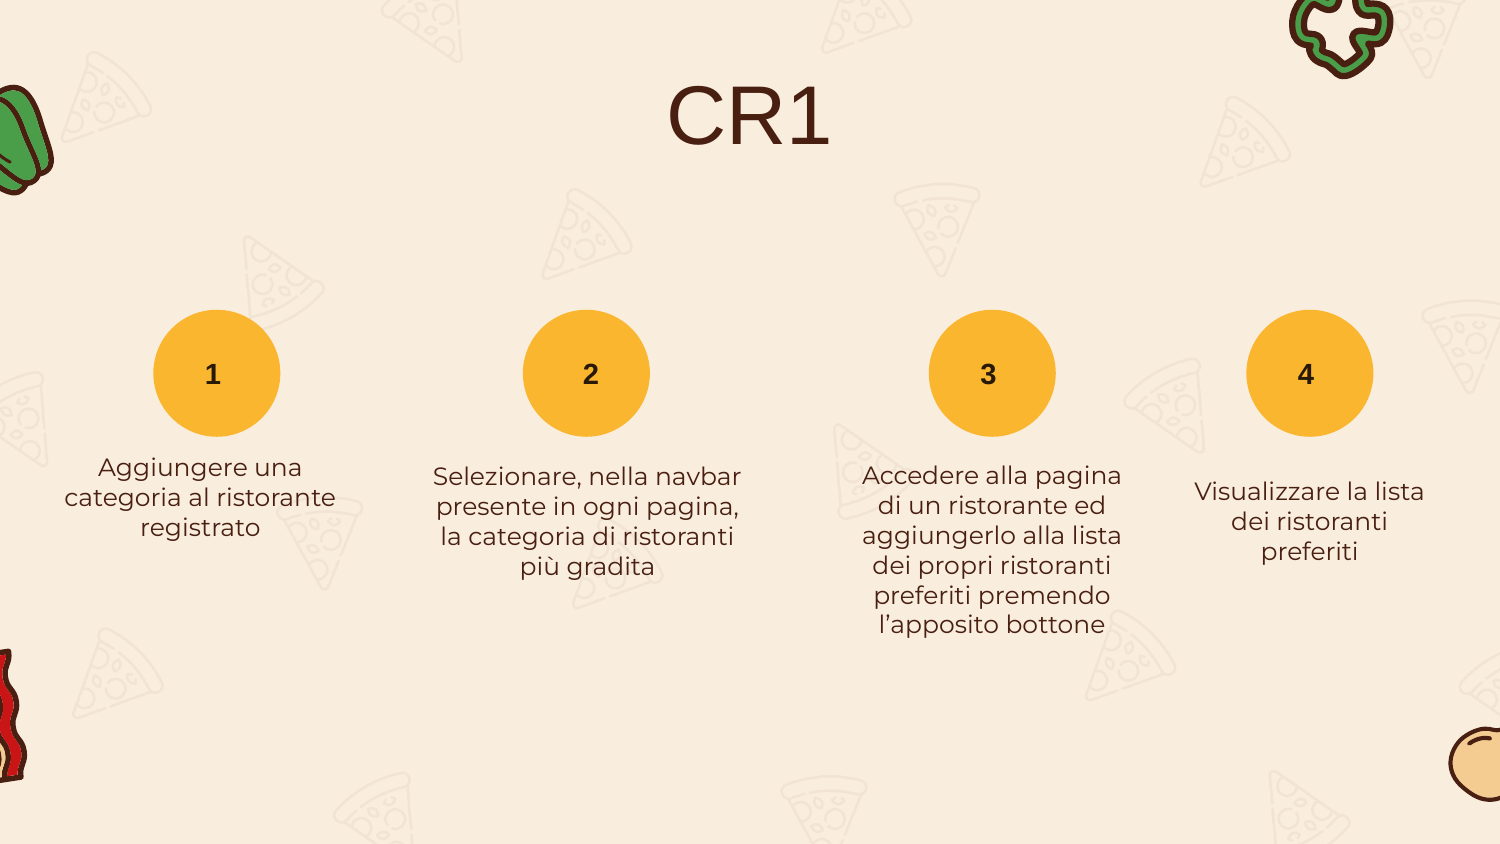

# CR1

2
3
4
1
Aggiungere una categoria al ristorante registrato
Selezionare, nella navbar presente in ogni pagina, la categoria di ristoranti più gradita
Visualizzare la lista dei ristoranti preferiti
Accedere alla pagina di un ristorante ed aggiungerlo alla lista dei propri ristoranti preferiti premendo l’apposito bottone